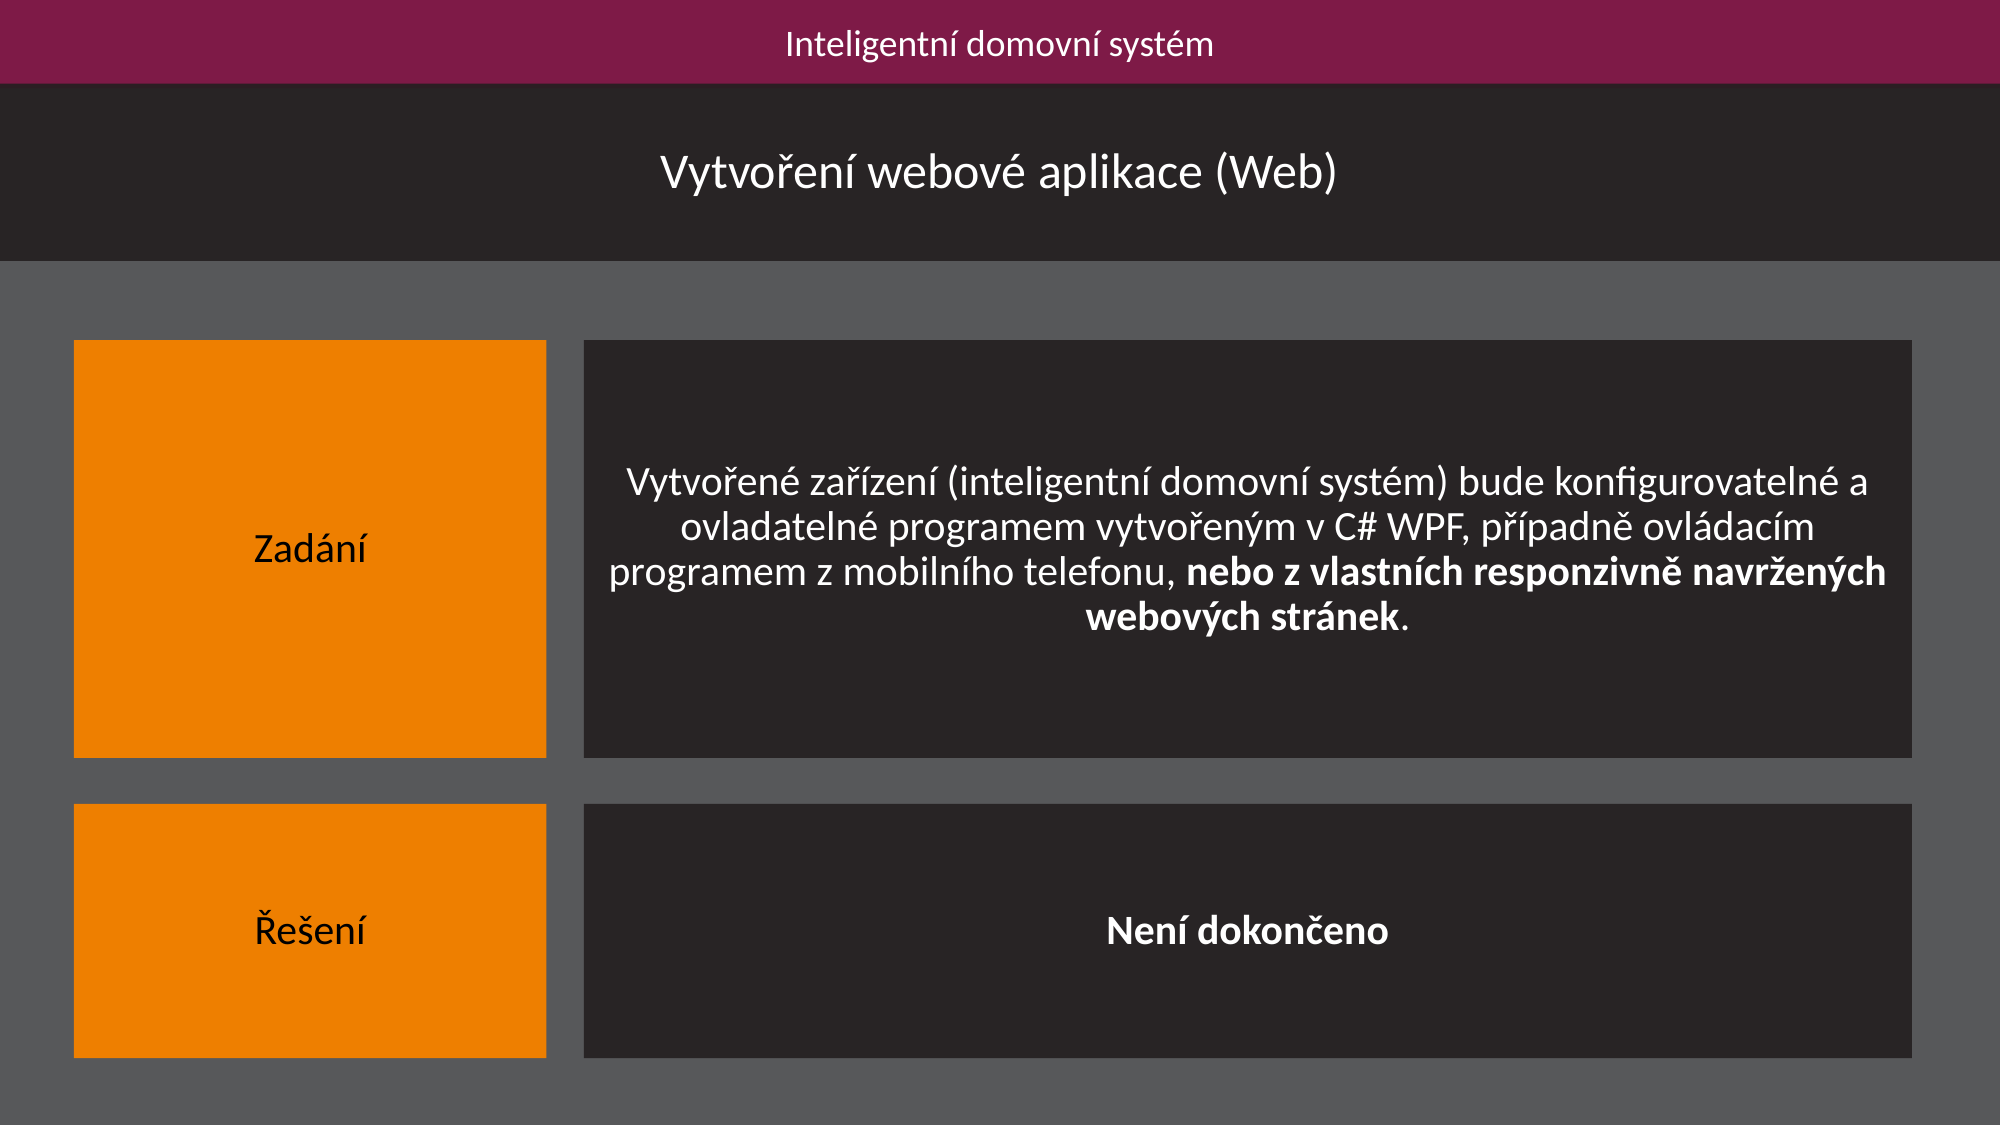

Inteligentní domovní systém
Vytvoření webové aplikace (Web)
Zadání
Vytvořené zařízení (inteligentní domovní systém) bude konfigurovatelné a ovladatelné programem vytvořeným v C# WPF, případně ovládacím programem z mobilního telefonu, nebo z vlastních responzivně navržených webových stránek.
Není dokončeno
Řešení